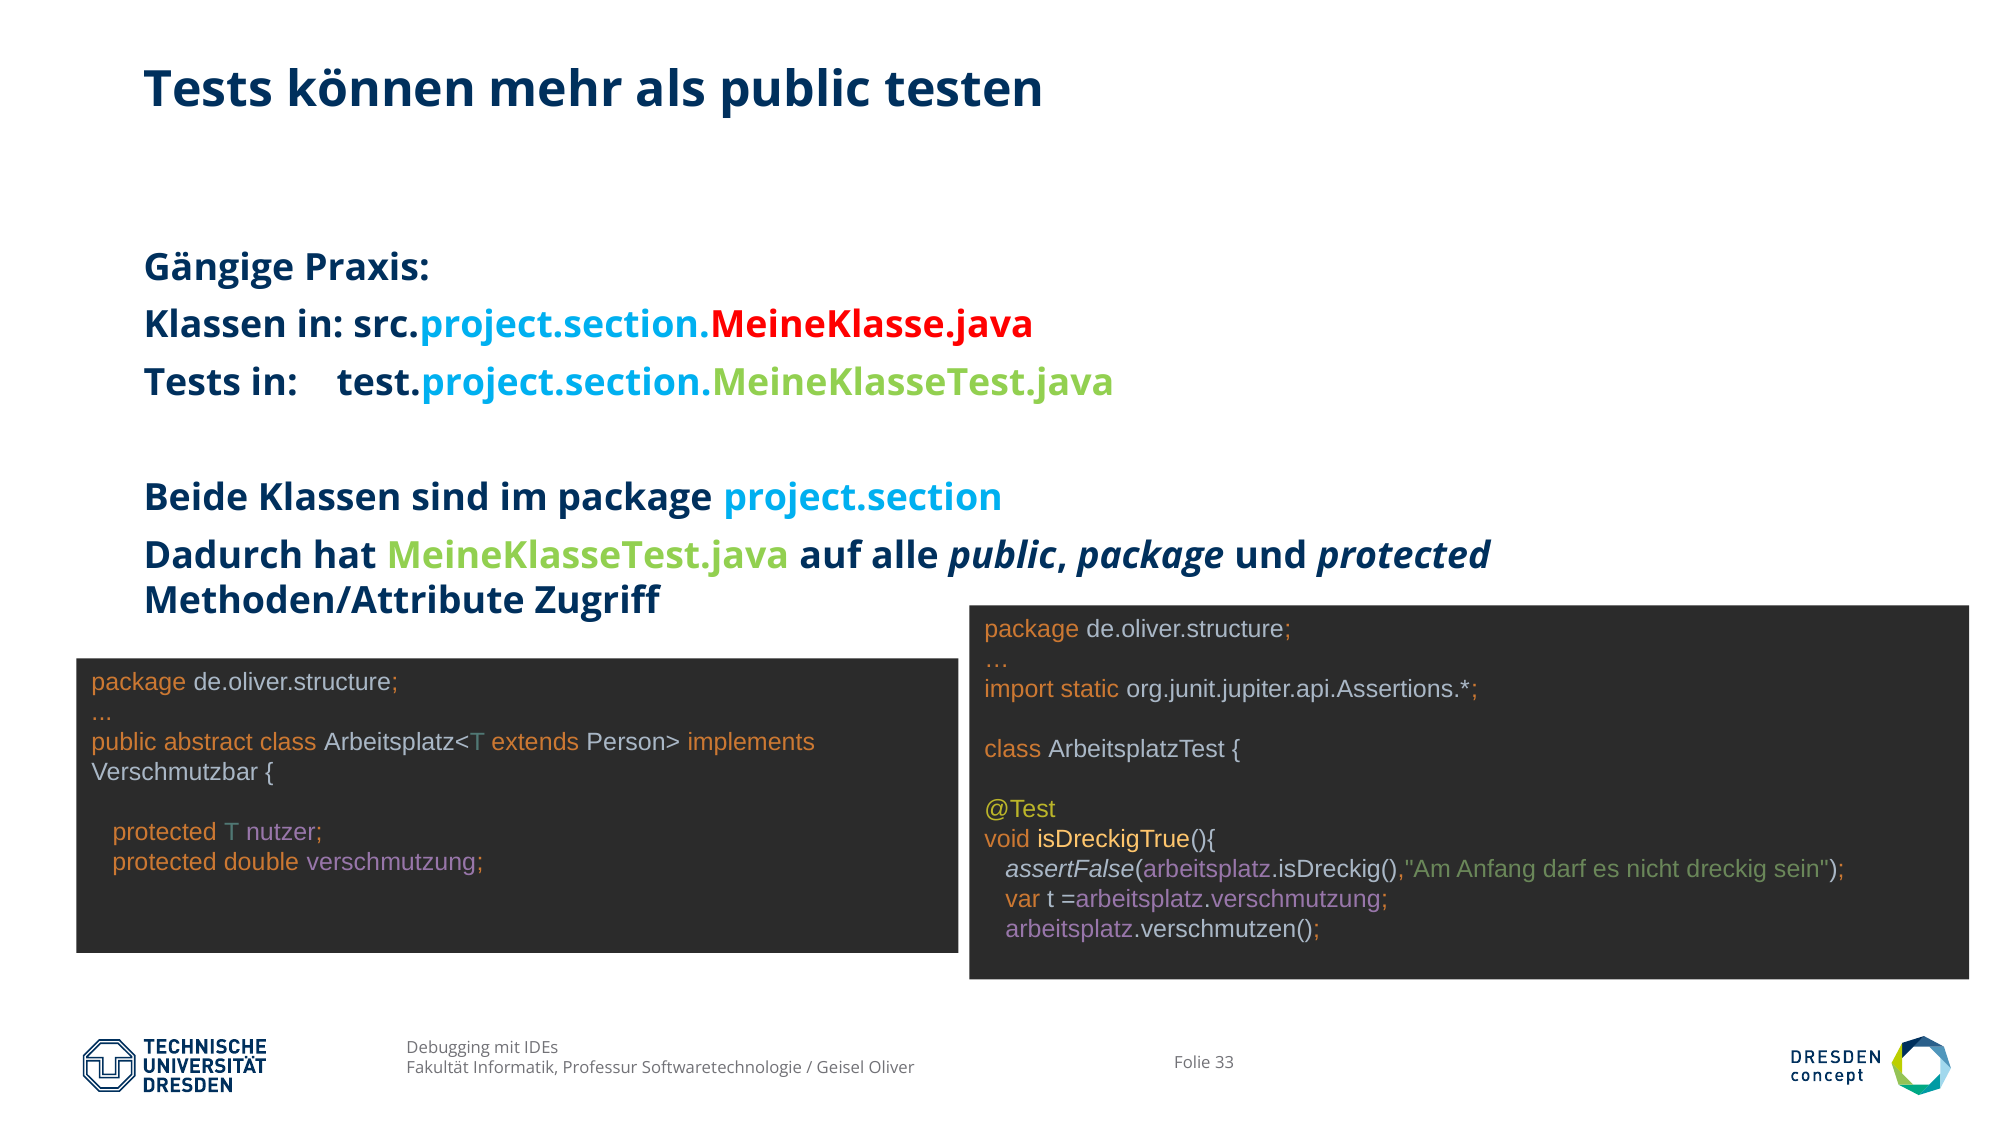

# Tests können mehr als public testen
Gängige Praxis:
Klassen in: src.project.section.MeineKlasse.java
Tests in:    test.project.section.MeineKlasseTest.java

Beide Klassen sind im package project.section
Dadurch hat MeineKlasseTest.java auf alle public, package und protected Methoden/Attribute Zugriff
package de.oliver.structure;
…
import static org.junit.jupiter.api.Assertions.*;
class ArbeitsplatzTest {

@Test
void isDreckigTrue(){
   assertFalse(arbeitsplatz.isDreckig(),"Am Anfang darf es nicht dreckig sein");
   var t =arbeitsplatz.verschmutzung;
   arbeitsplatz.verschmutzen();

package de.oliver.structure;
...
public abstract class Arbeitsplatz<T extends Person> implements Verschmutzbar {
   protected T nutzer;
   protected double verschmutzung;